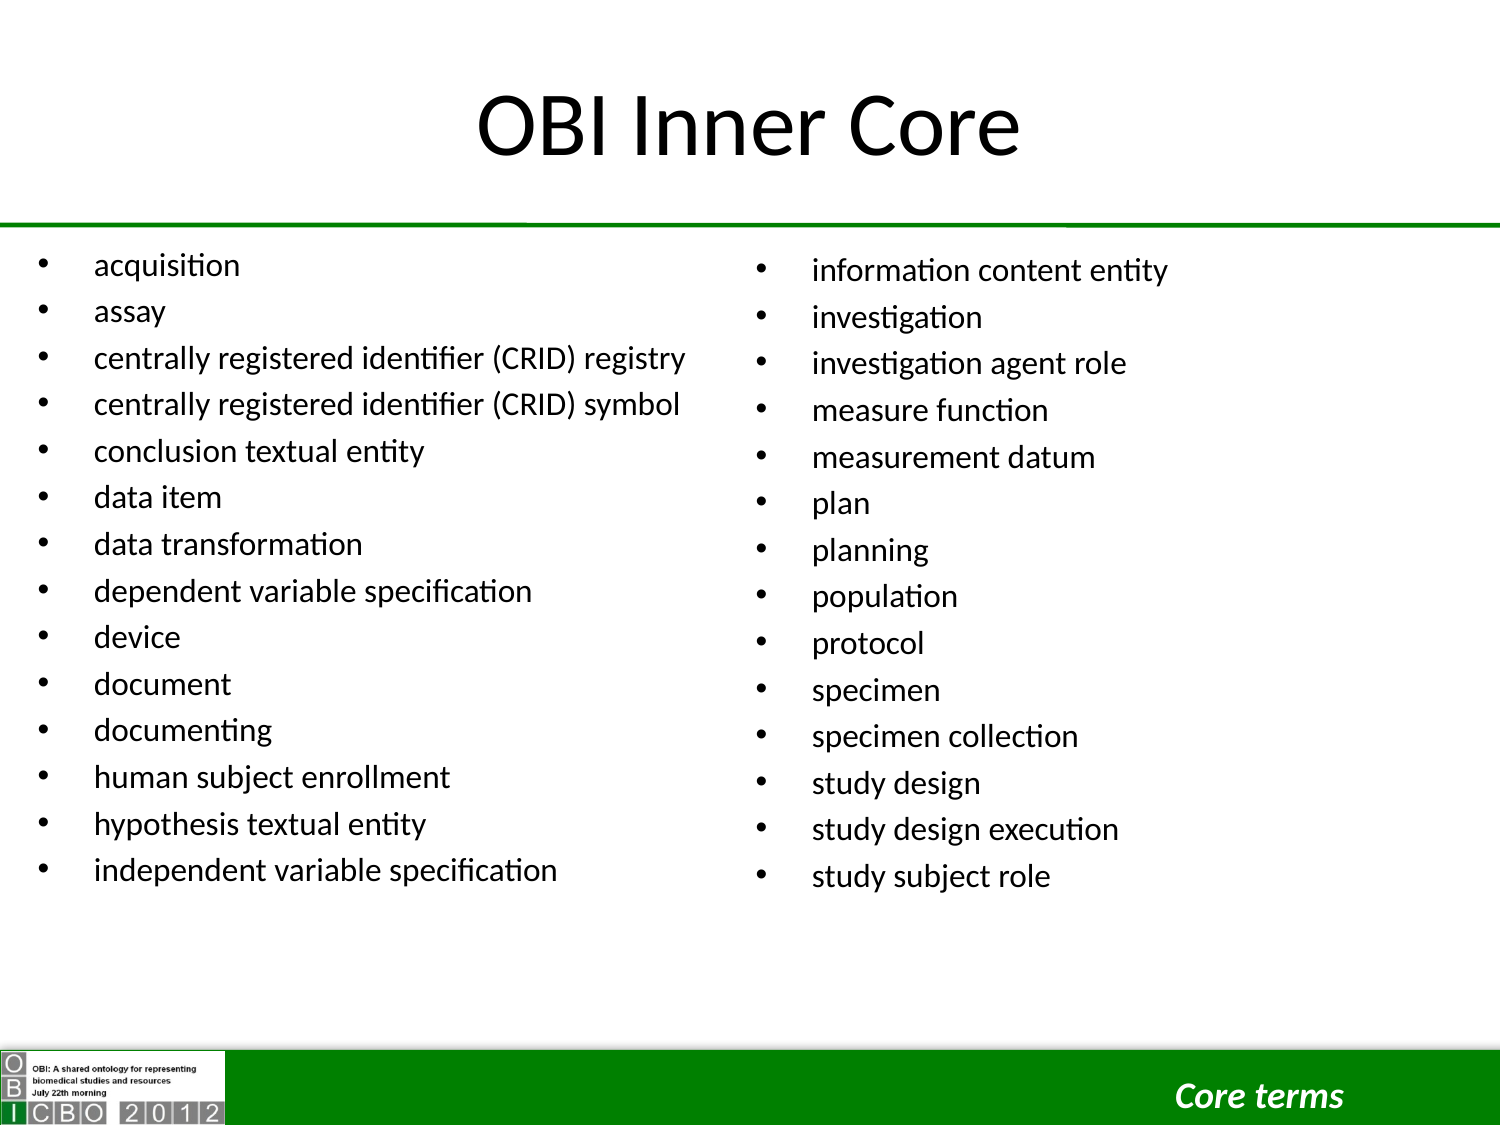

# OBI Inner Core
acquisition
assay
centrally registered identifier (CRID) registry
centrally registered identifier (CRID) symbol
conclusion textual entity
data item
data transformation
dependent variable specification
device
document
documenting
human subject enrollment
hypothesis textual entity
independent variable specification
information content entity
investigation
investigation agent role
measure function
measurement datum
plan
planning
population
protocol
specimen
specimen collection
study design
study design execution
study subject role
Core terms